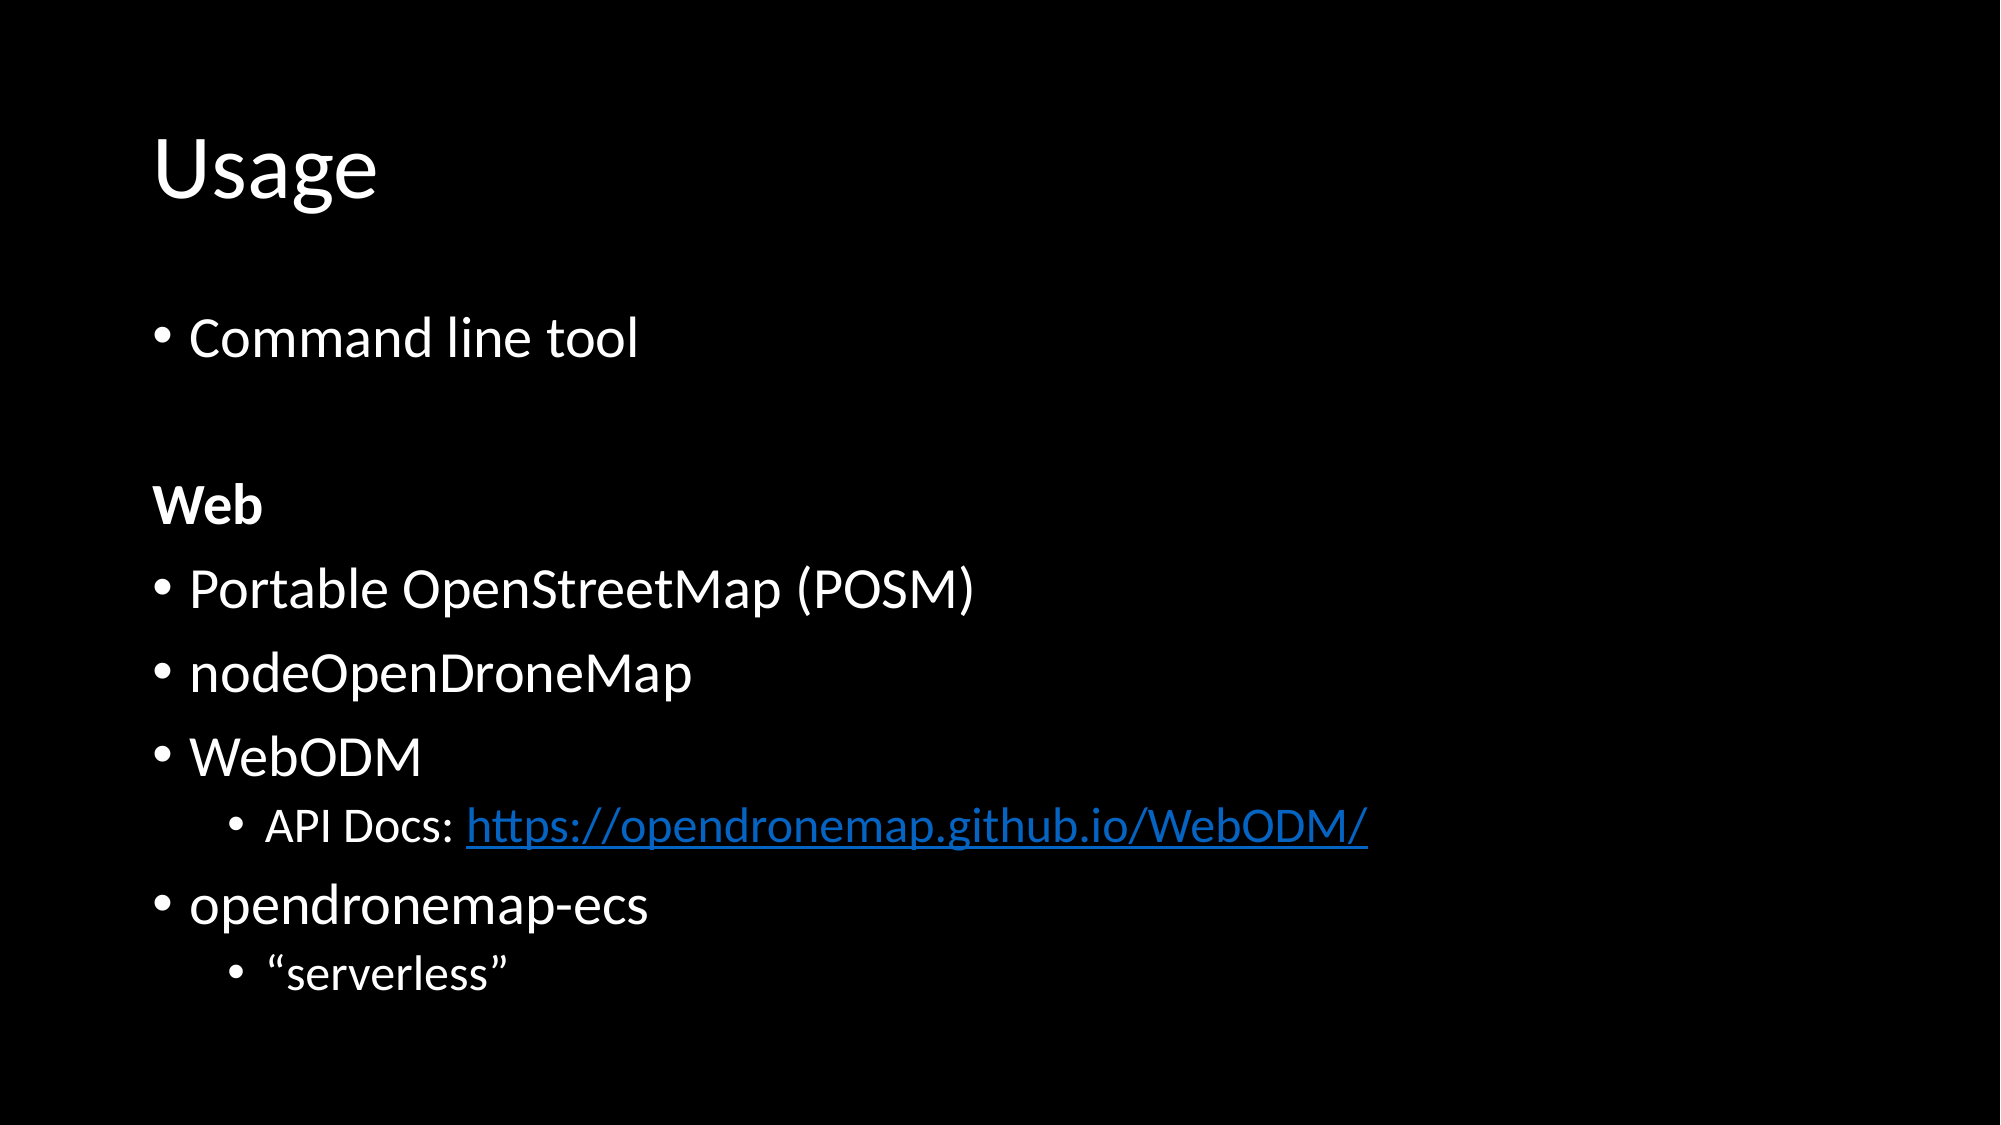

# Usage
Command line tool

Web
Portable OpenStreetMap (POSM)
nodeOpenDroneMap
WebODM
API Docs: https://opendronemap.github.io/WebODM/
opendronemap-ecs
“serverless”